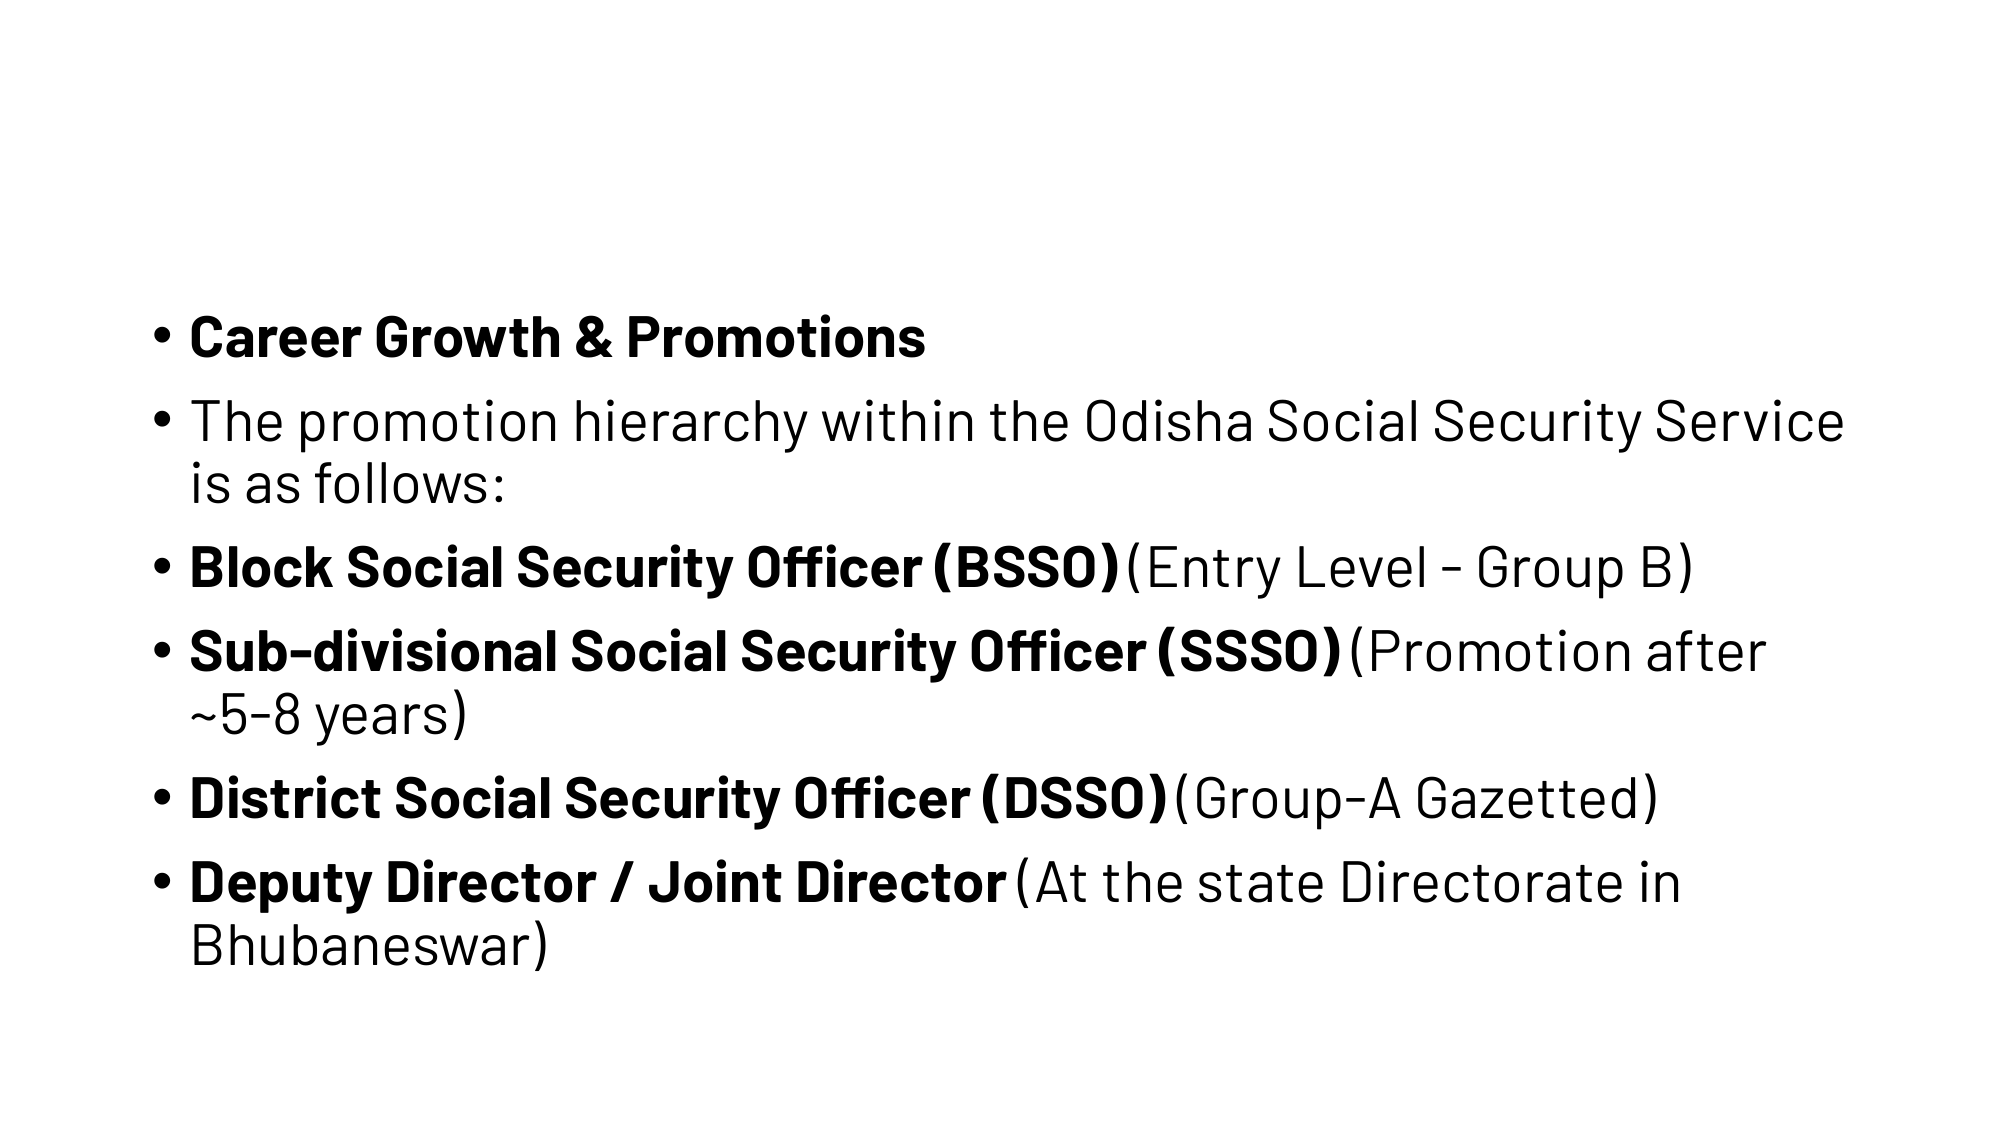

Career Growth & Promotions
The promotion hierarchy within the Odisha Social Security Service is as follows:
Block Social Security Officer (BSSO) (Entry Level - Group B)
Sub-divisional Social Security Officer (SSSO) (Promotion after ~5-8 years)
District Social Security Officer (DSSO) (Group-A Gazetted)
Deputy Director / Joint Director (At the state Directorate in Bhubaneswar)